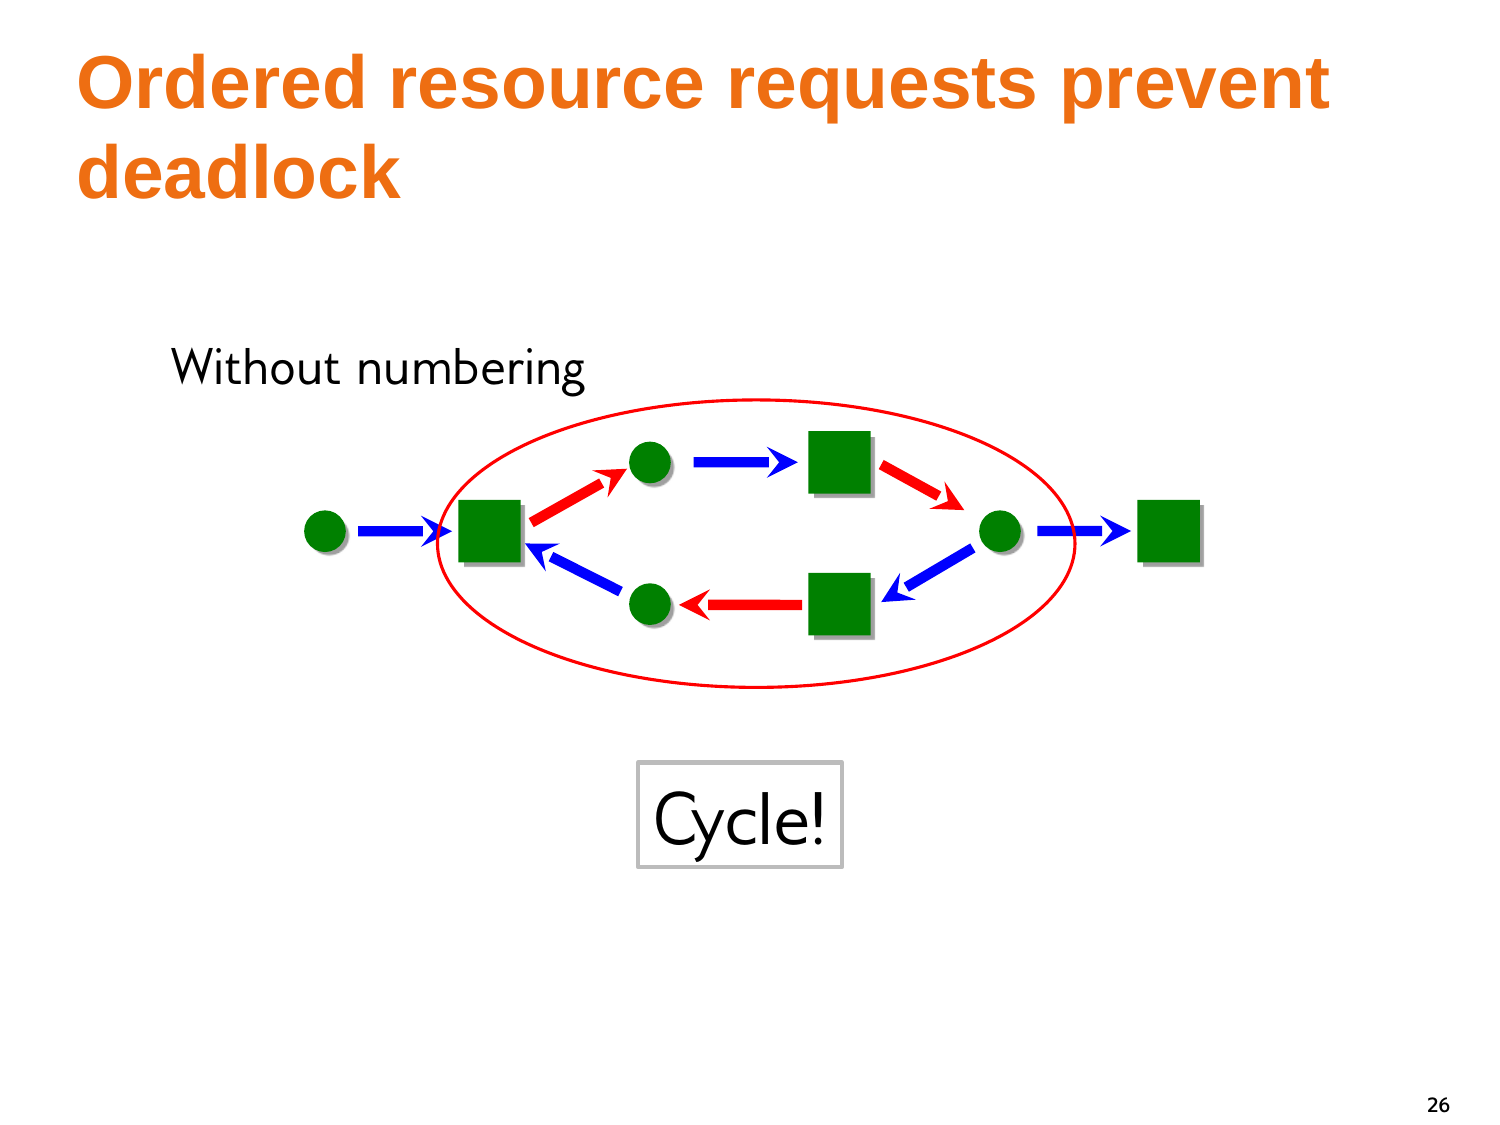

# Ordered resource requests prevent deadlock
Without numbering

Cycle!